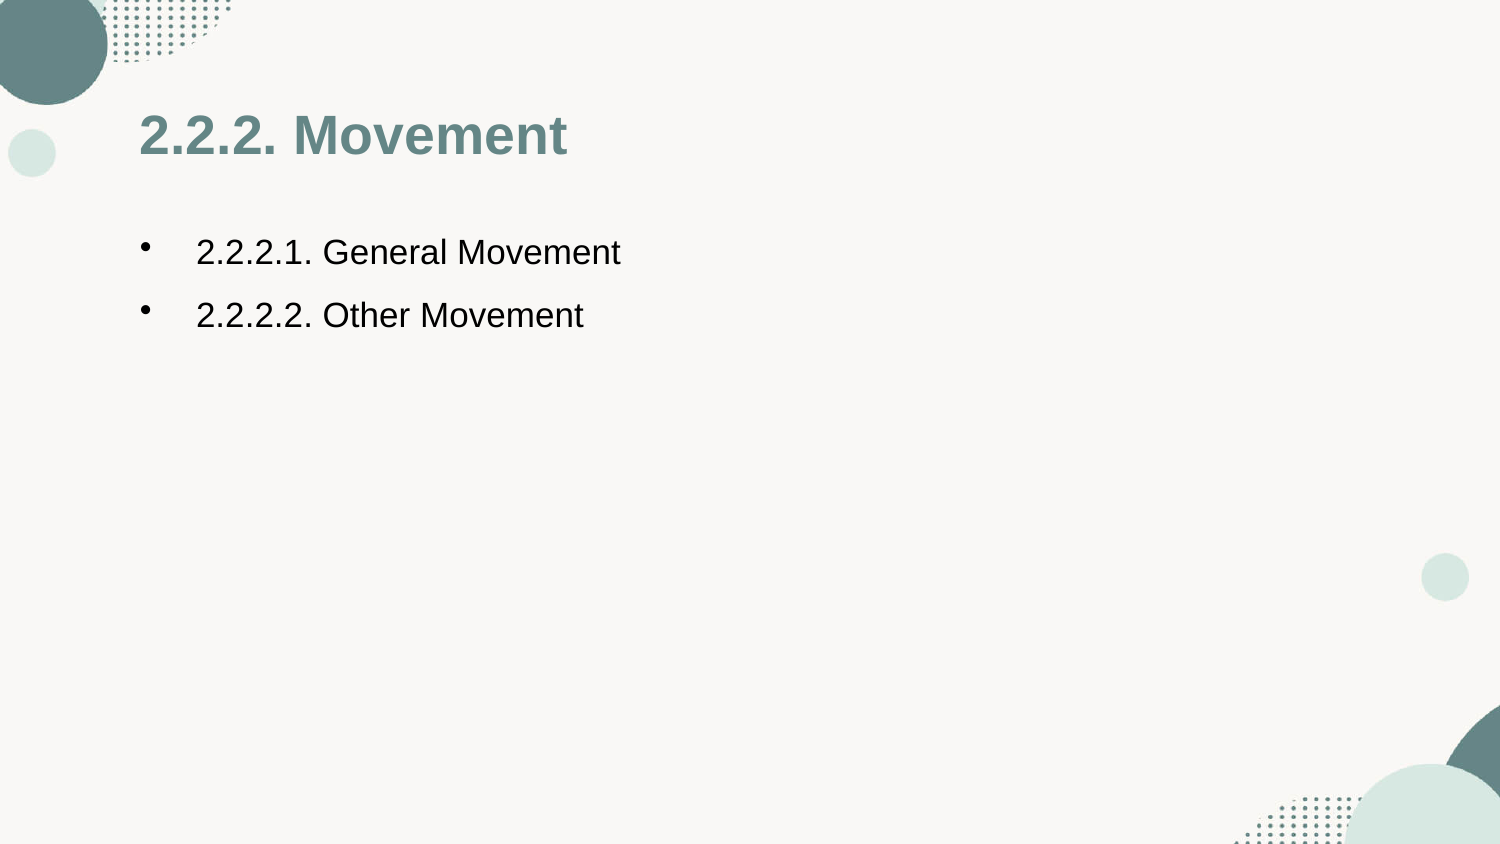

2.2.2. Movement
2.2.2.1. General Movement
2.2.2.2. Other Movement